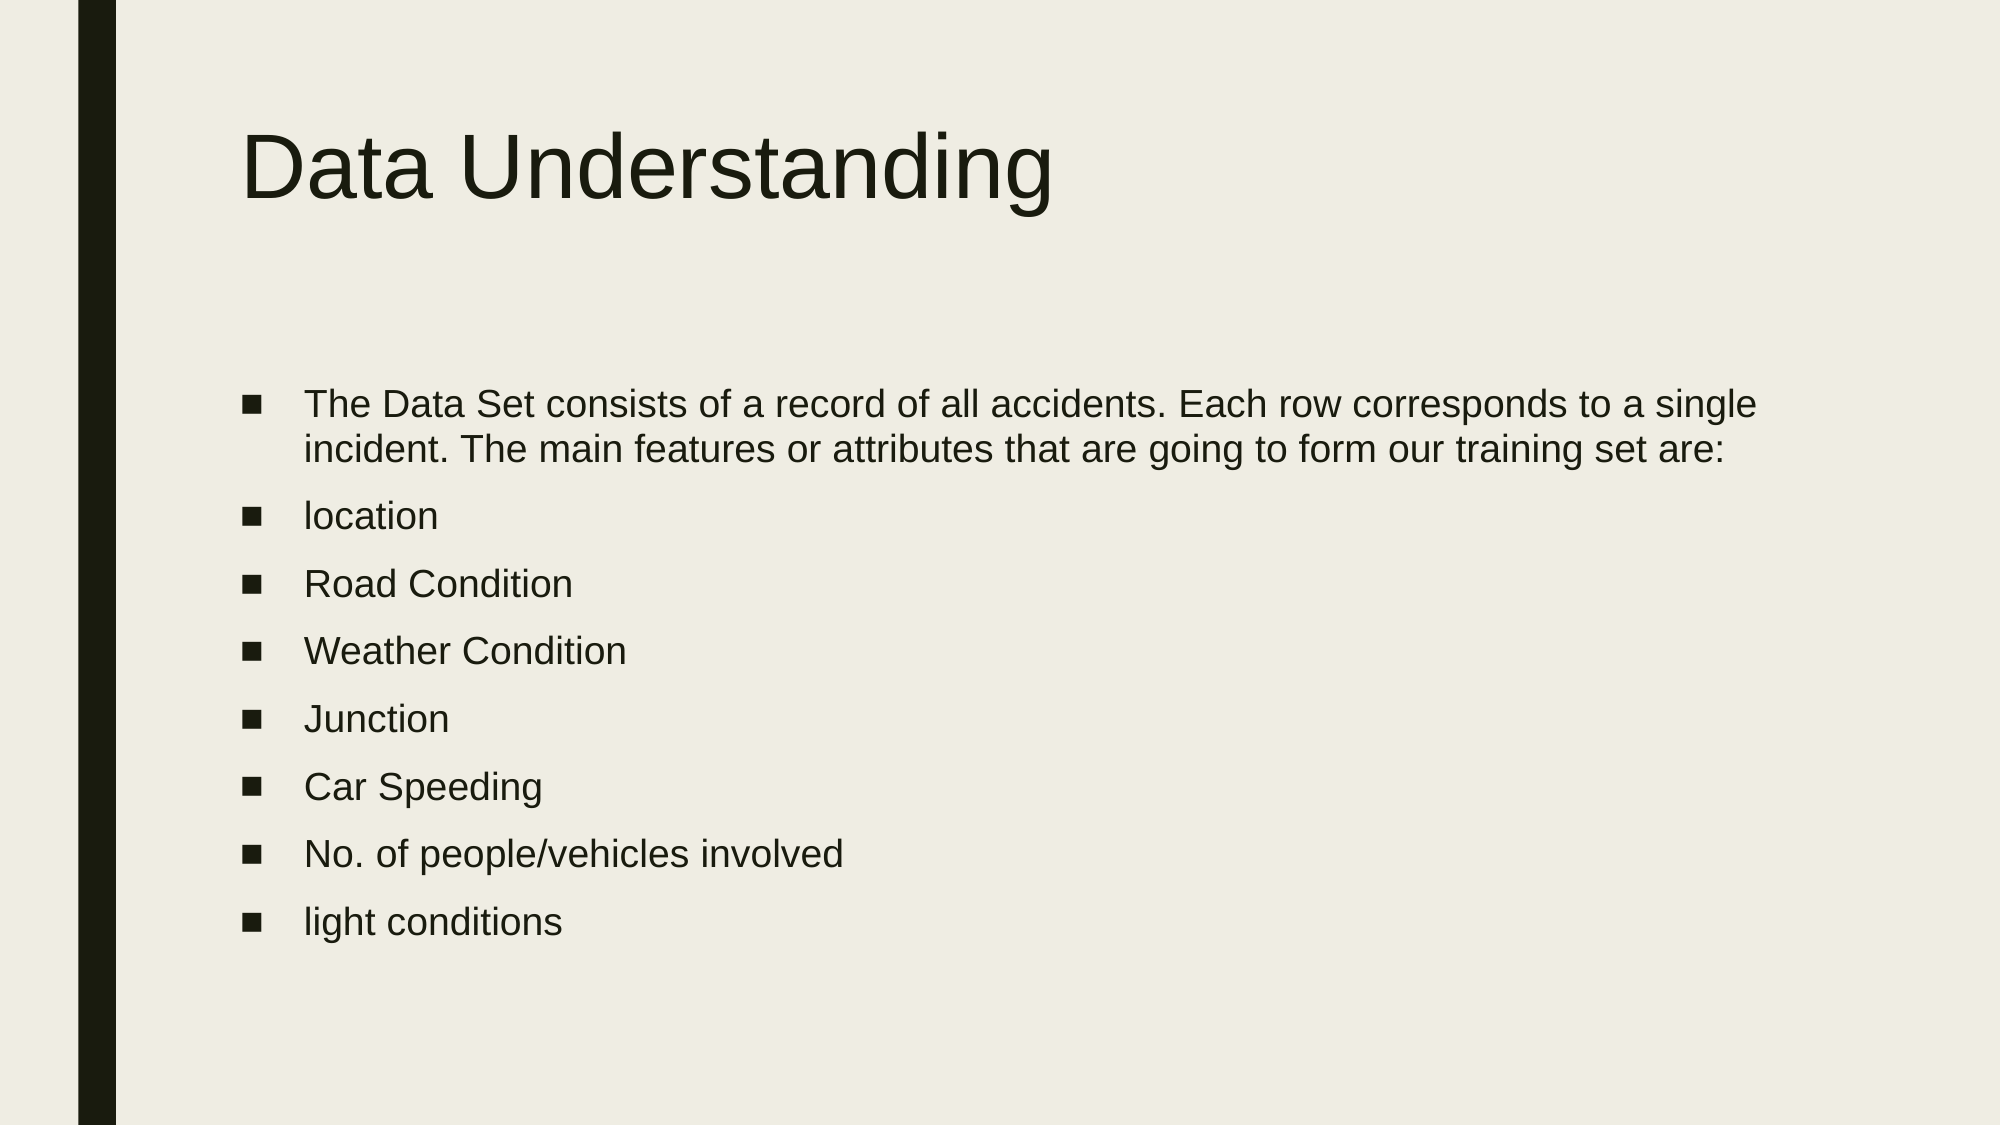

# Data Understanding
The Data Set consists of a record of all accidents. Each row corresponds to a single incident. The main features or attributes that are going to form our training set are:
location
Road Condition
Weather Condition
Junction
Car Speeding
No. of people/vehicles involved
light conditions